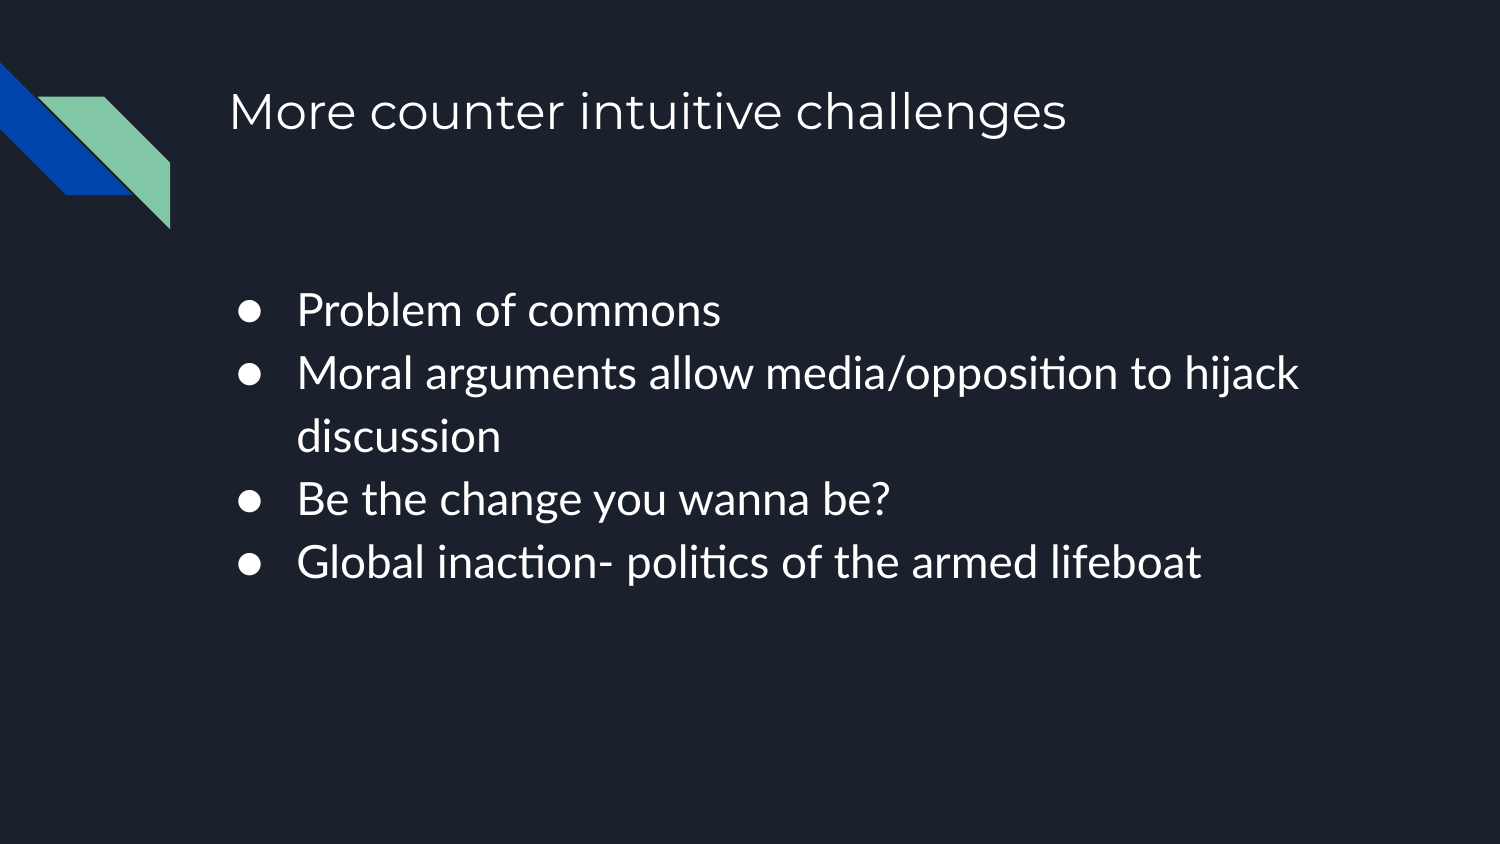

# More counter intuitive challenges
Problem of commons
Moral arguments allow media/opposition to hijack discussion
Be the change you wanna be?
Global inaction- politics of the armed lifeboat